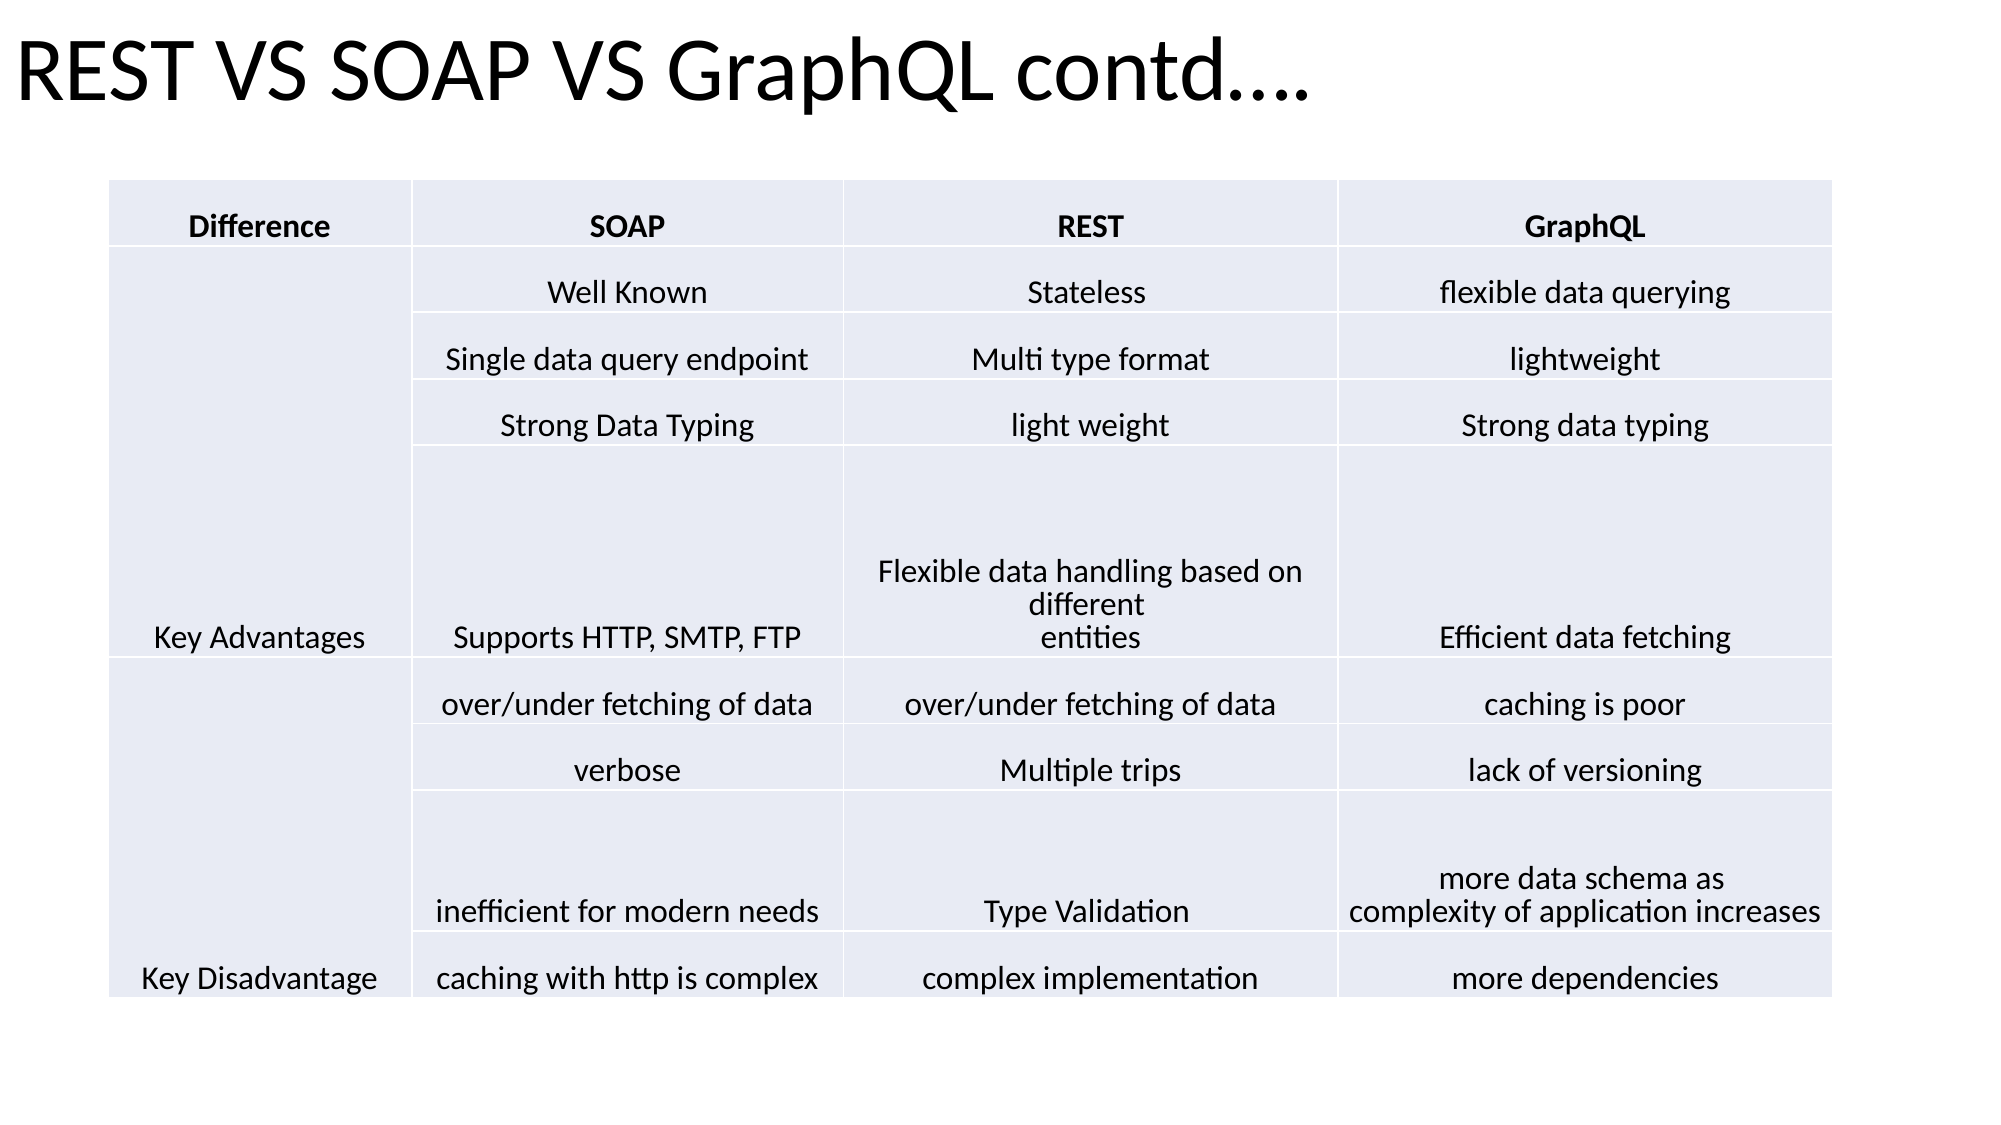

# REST VS SOAP VS GraphQL contd….
| Difference | SOAP | REST | GraphQL |
| --- | --- | --- | --- |
| Key Advantages | Well Known | Stateless | flexible data querying |
|  | Single data query endpoint | Multi type format | lightweight |
|  | Strong Data Typing | light weight | Strong data typing |
|  | Supports HTTP, SMTP, FTP | Flexible data handling based on different entities | Efficient data fetching |
| Key Disadvantage | over/under fetching of data | over/under fetching of data | caching is poor |
|  | verbose | Multiple trips | lack of versioning |
|  | inefficient for modern needs | Type Validation | more data schema as complexity of application increases |
|  | caching with http is complex | complex implementation | more dependencies |